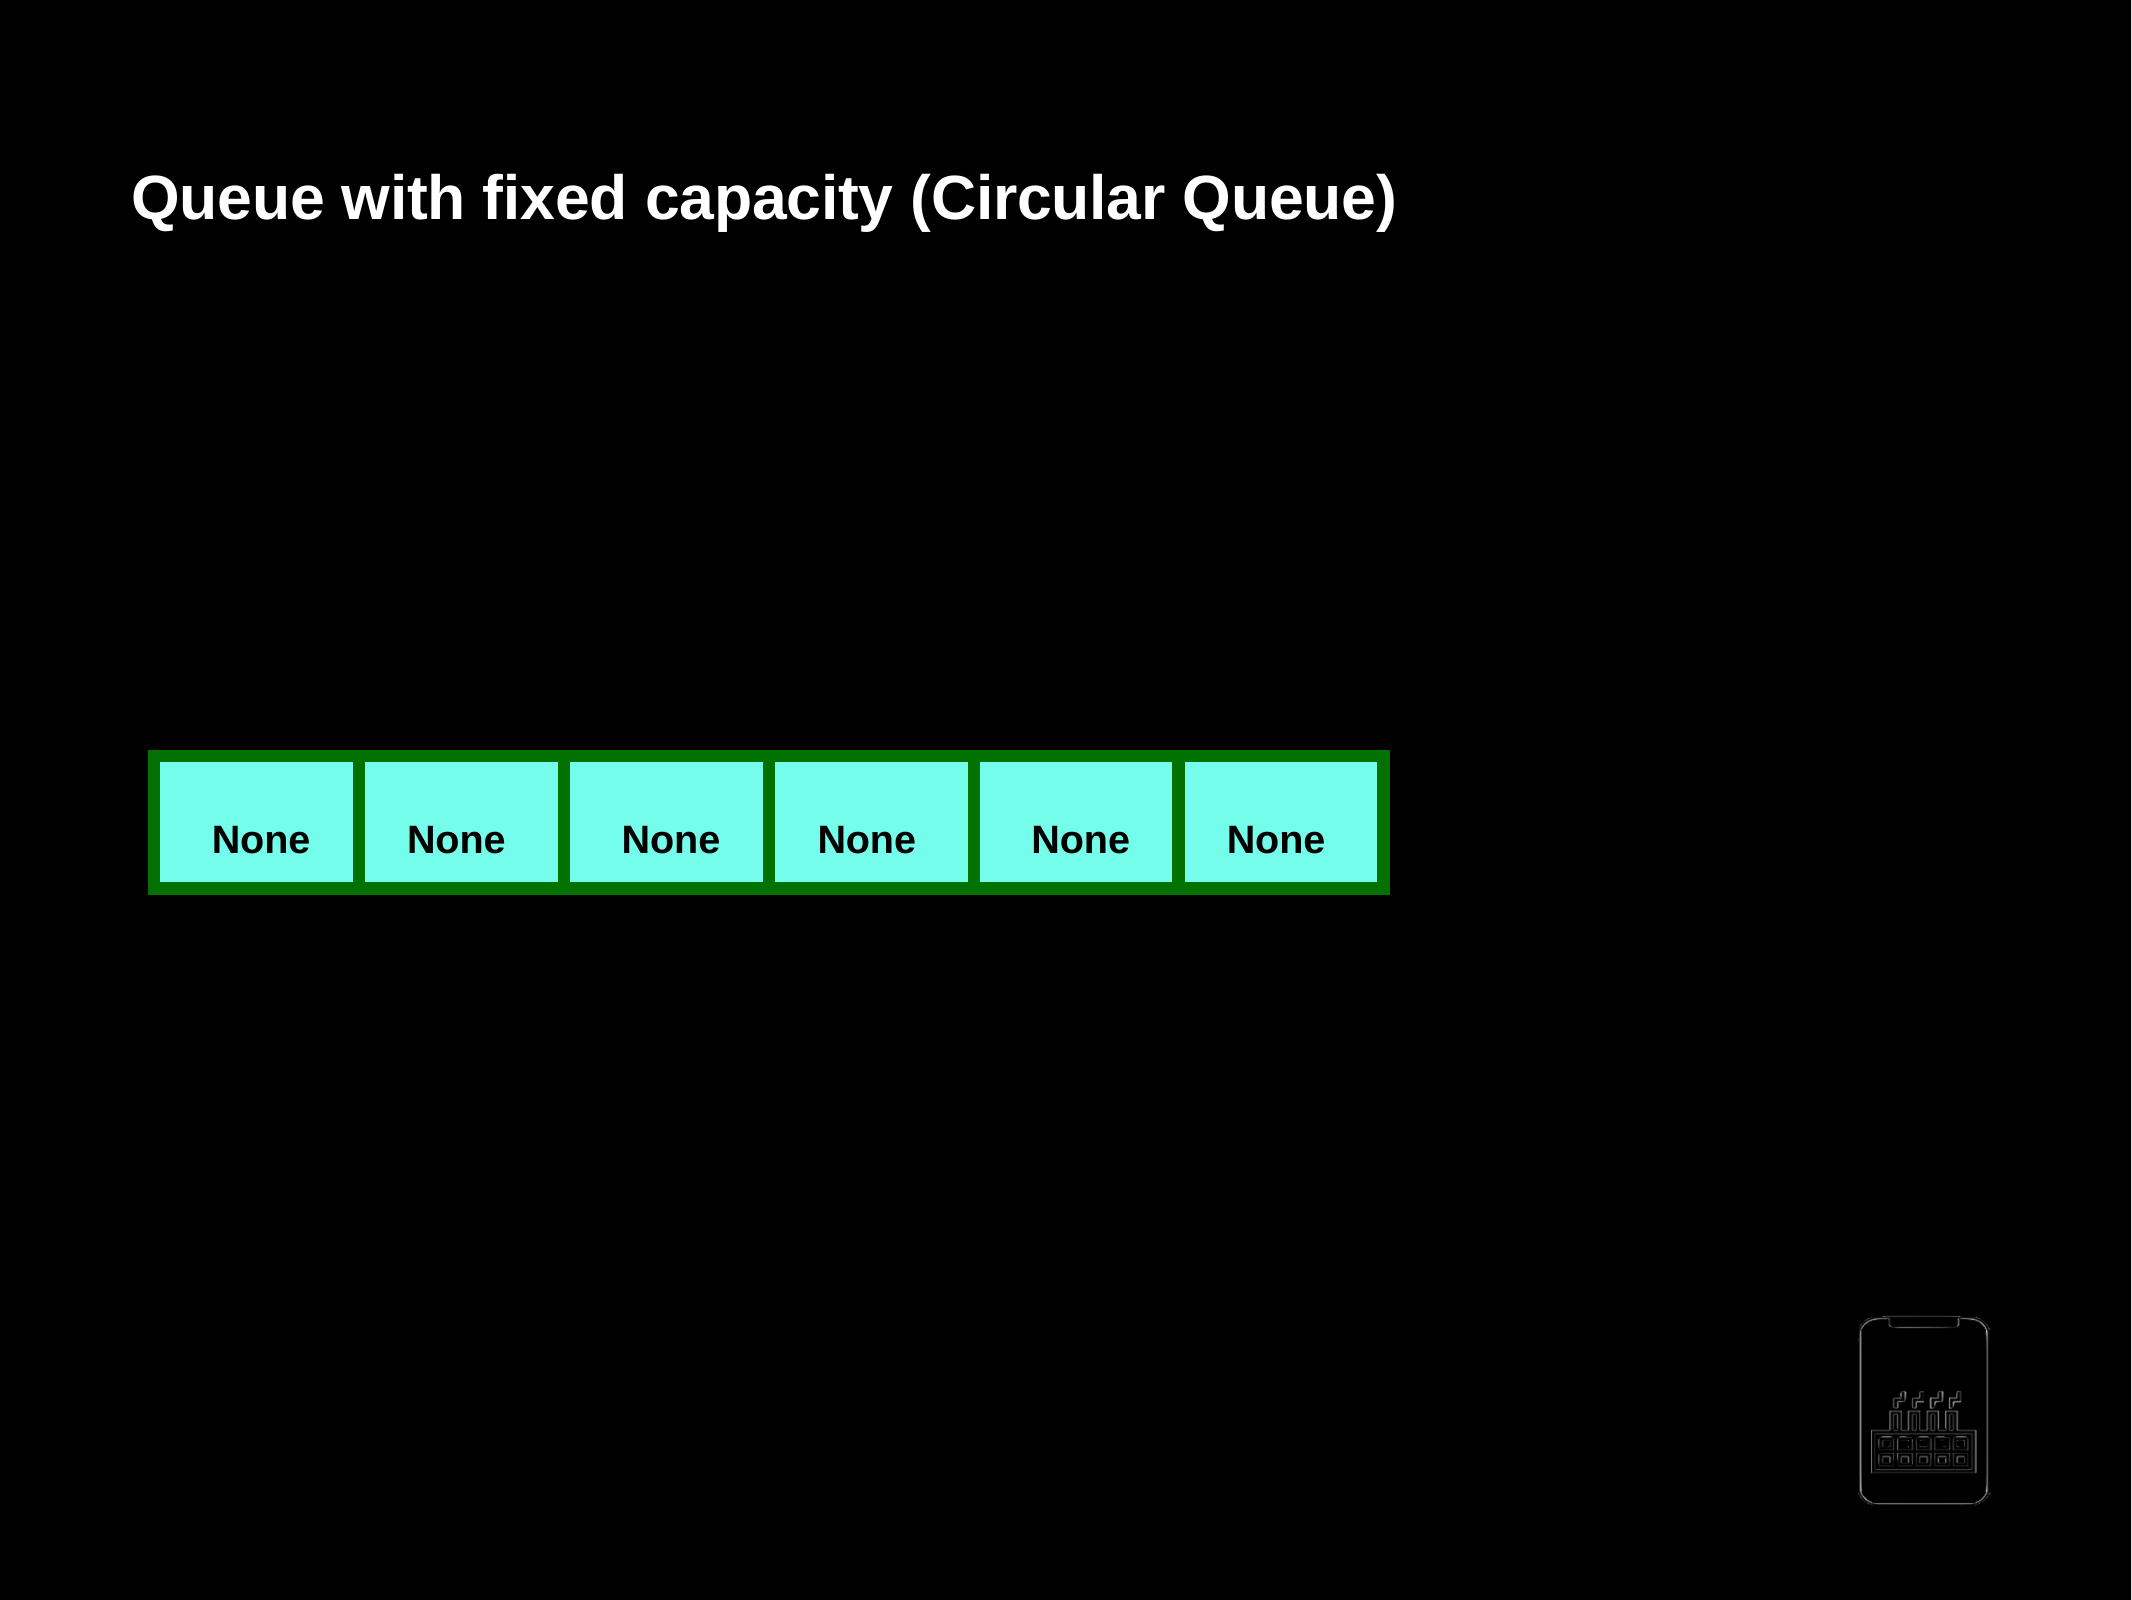

Queue with ﬁxed capacity (Circular Queue)
Delete method
delete() Start = -1
Top = -1

None
None
None
None
None
None

AppMillers
www.appmillers.com